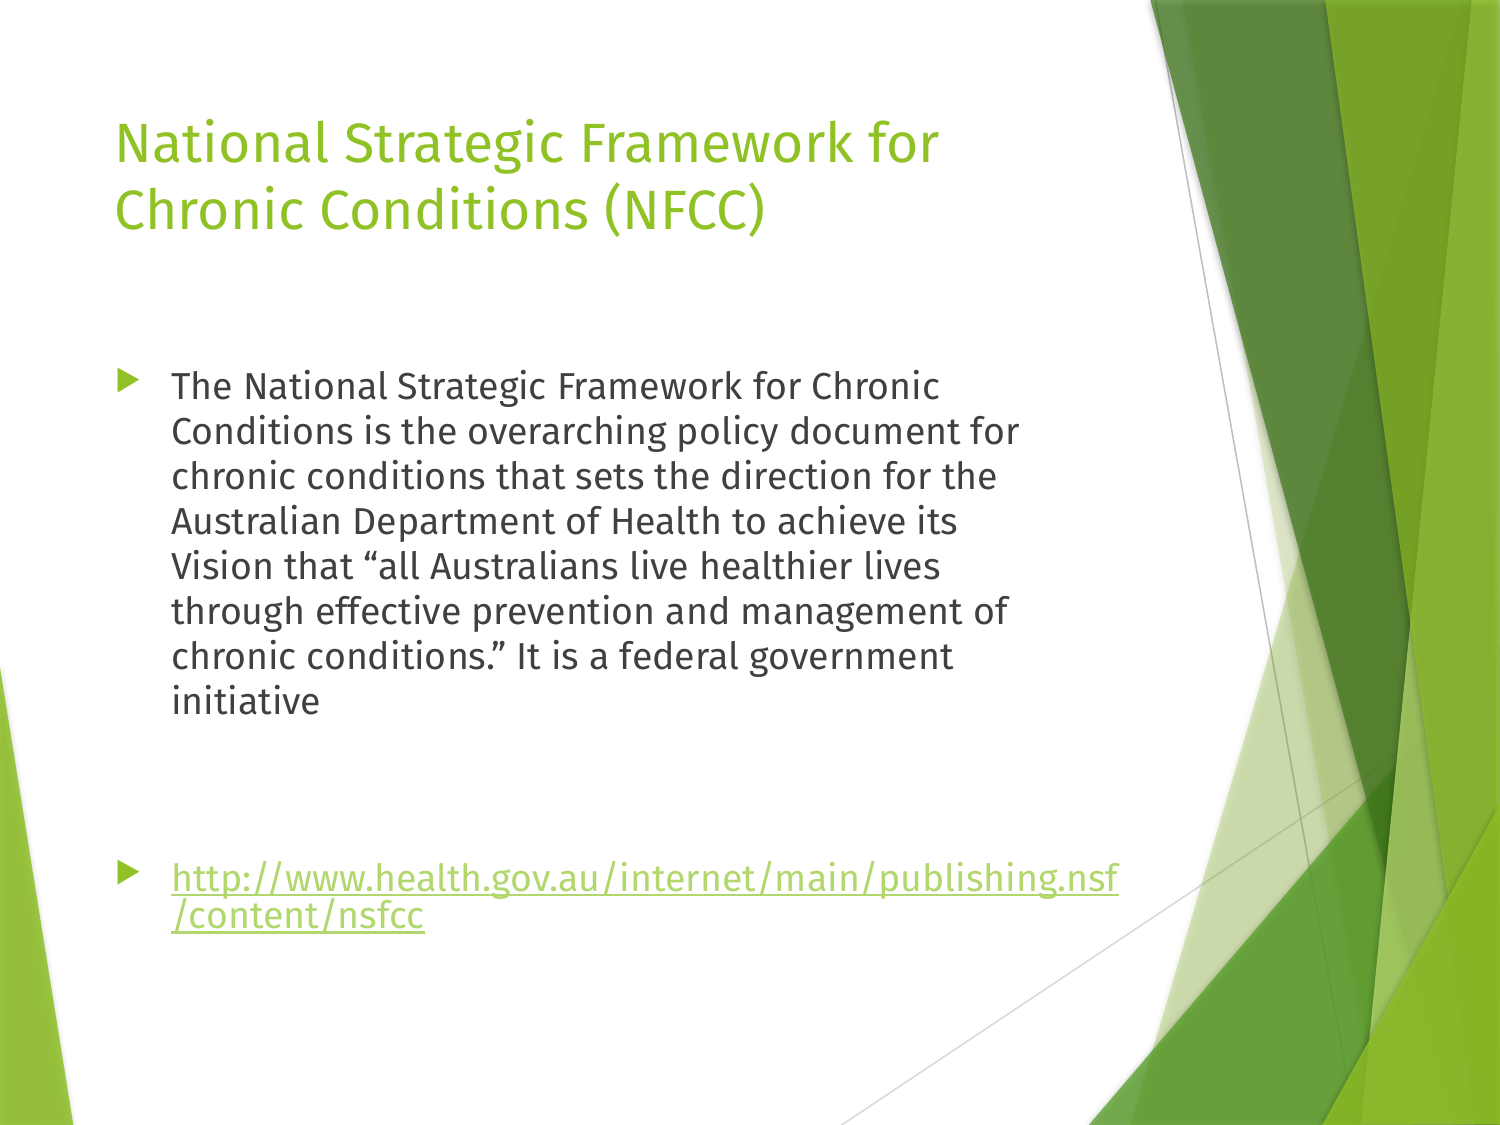

# National Strategic Framework for Chronic Conditions (NFCC)
The National Strategic Framework for Chronic
Conditions is the overarching policy document for
chronic conditions that sets the direction for the
Australian Department of Health to achieve its
Vision that “all Australians live healthier lives
through effective prevention and management of
chronic conditions.” It is a federal government
initiative

http://www.health.gov.au/internet/main/publishing.nsf/content/nsfcc